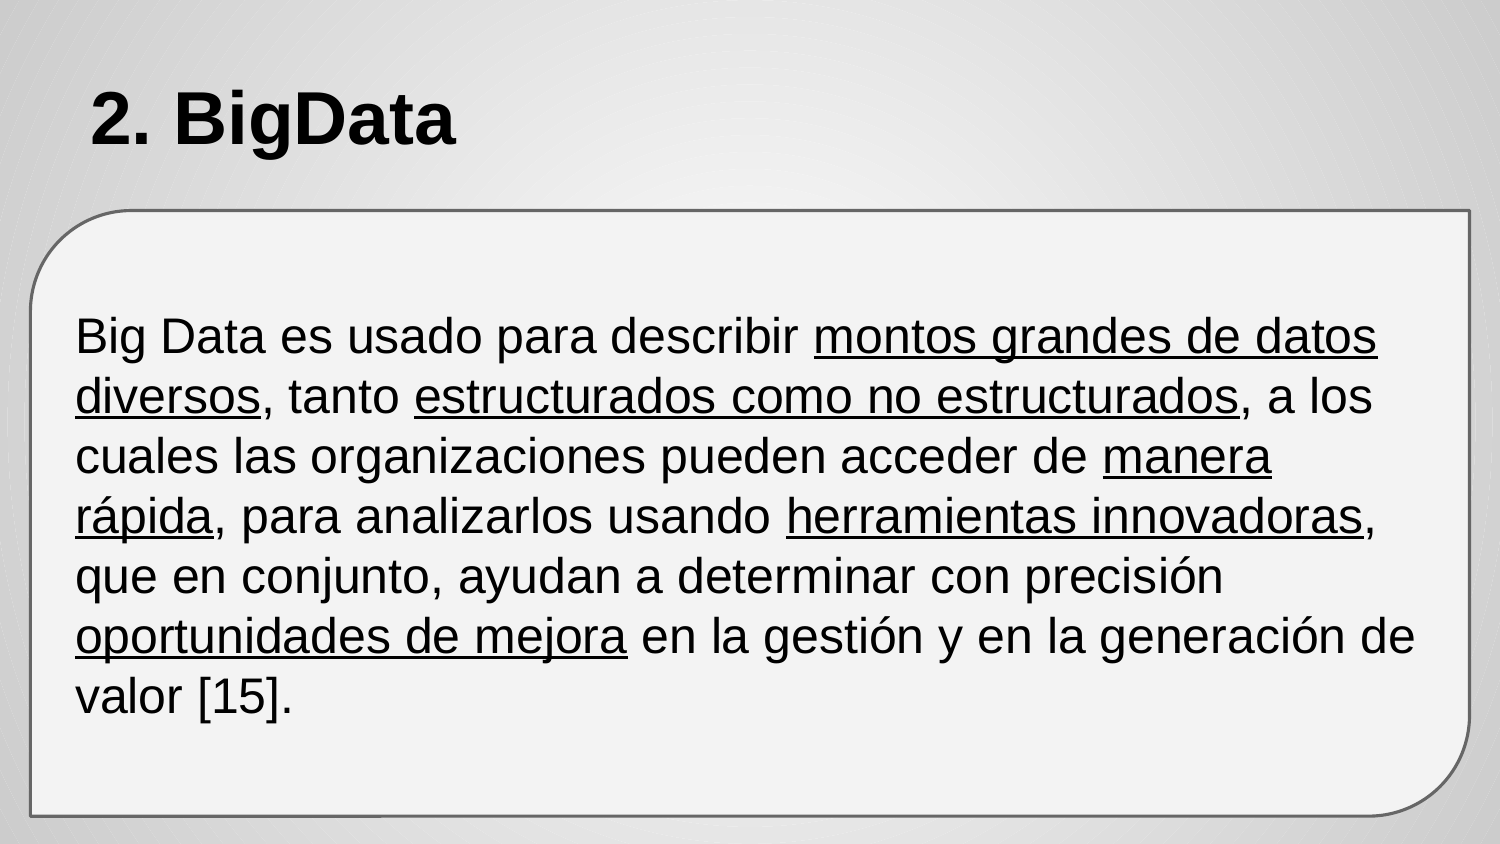

# 2. BigData
Big Data es usado para describir montos grandes de datos diversos, tanto estructurados como no estructurados, a los cuales las organizaciones pueden acceder de manera rápida, para analizarlos usando herramientas innovadoras, que en conjunto, ayudan a determinar con precisión oportunidades de mejora en la gestión y en la generación de valor [15].